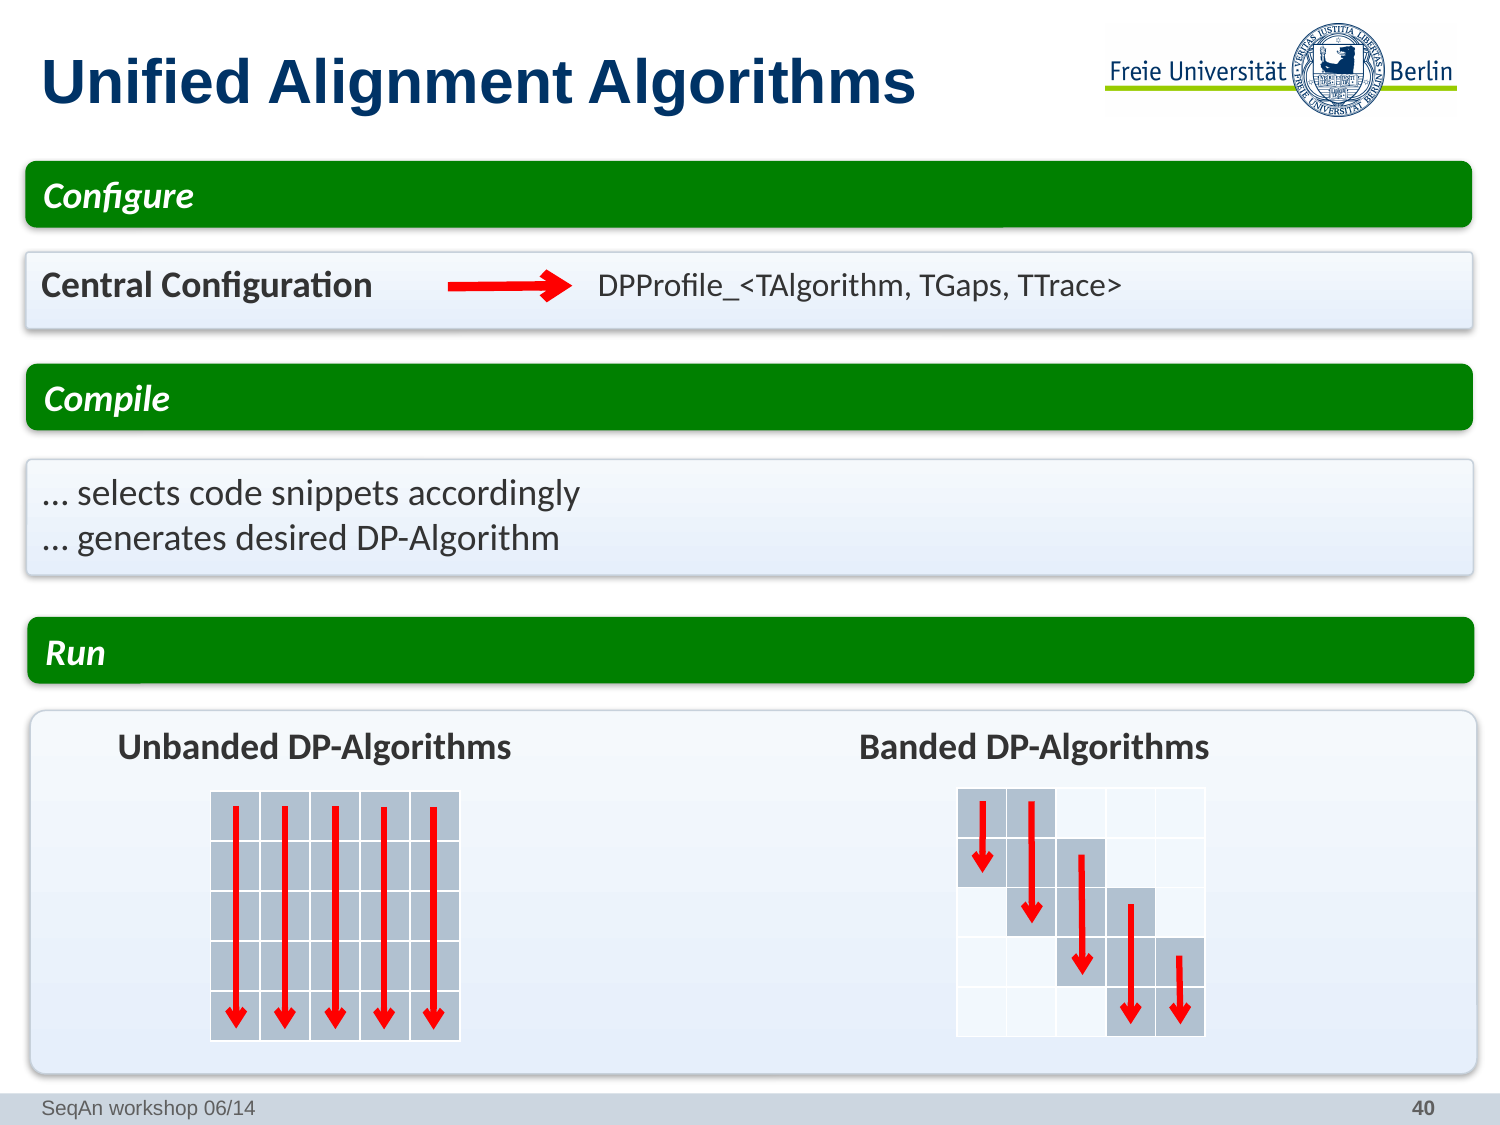

# Unified Alignment Algorithms
Configure
Central Configuration

DPProfile_<TAlgorithm, TGaps, TTrace>
Compile
… selects code snippets accordingly
… generates desired DP-Algorithm
Run
        Unbanded DP-Algorithms		       Banded DP-Algorithms

|  |  |  |  |  |
| --- | --- | --- | --- | --- |
|  |  |  |  |  |
|  |  |  |  |  |
|  |  |  |  |  |
|  |  |  |  |  |
|  |  |  |  |  |
| --- | --- | --- | --- | --- |
|  |  |  |  |  |
|  |  |  |  |  |
|  |  |  |  |  |
|  |  |  |  |  |